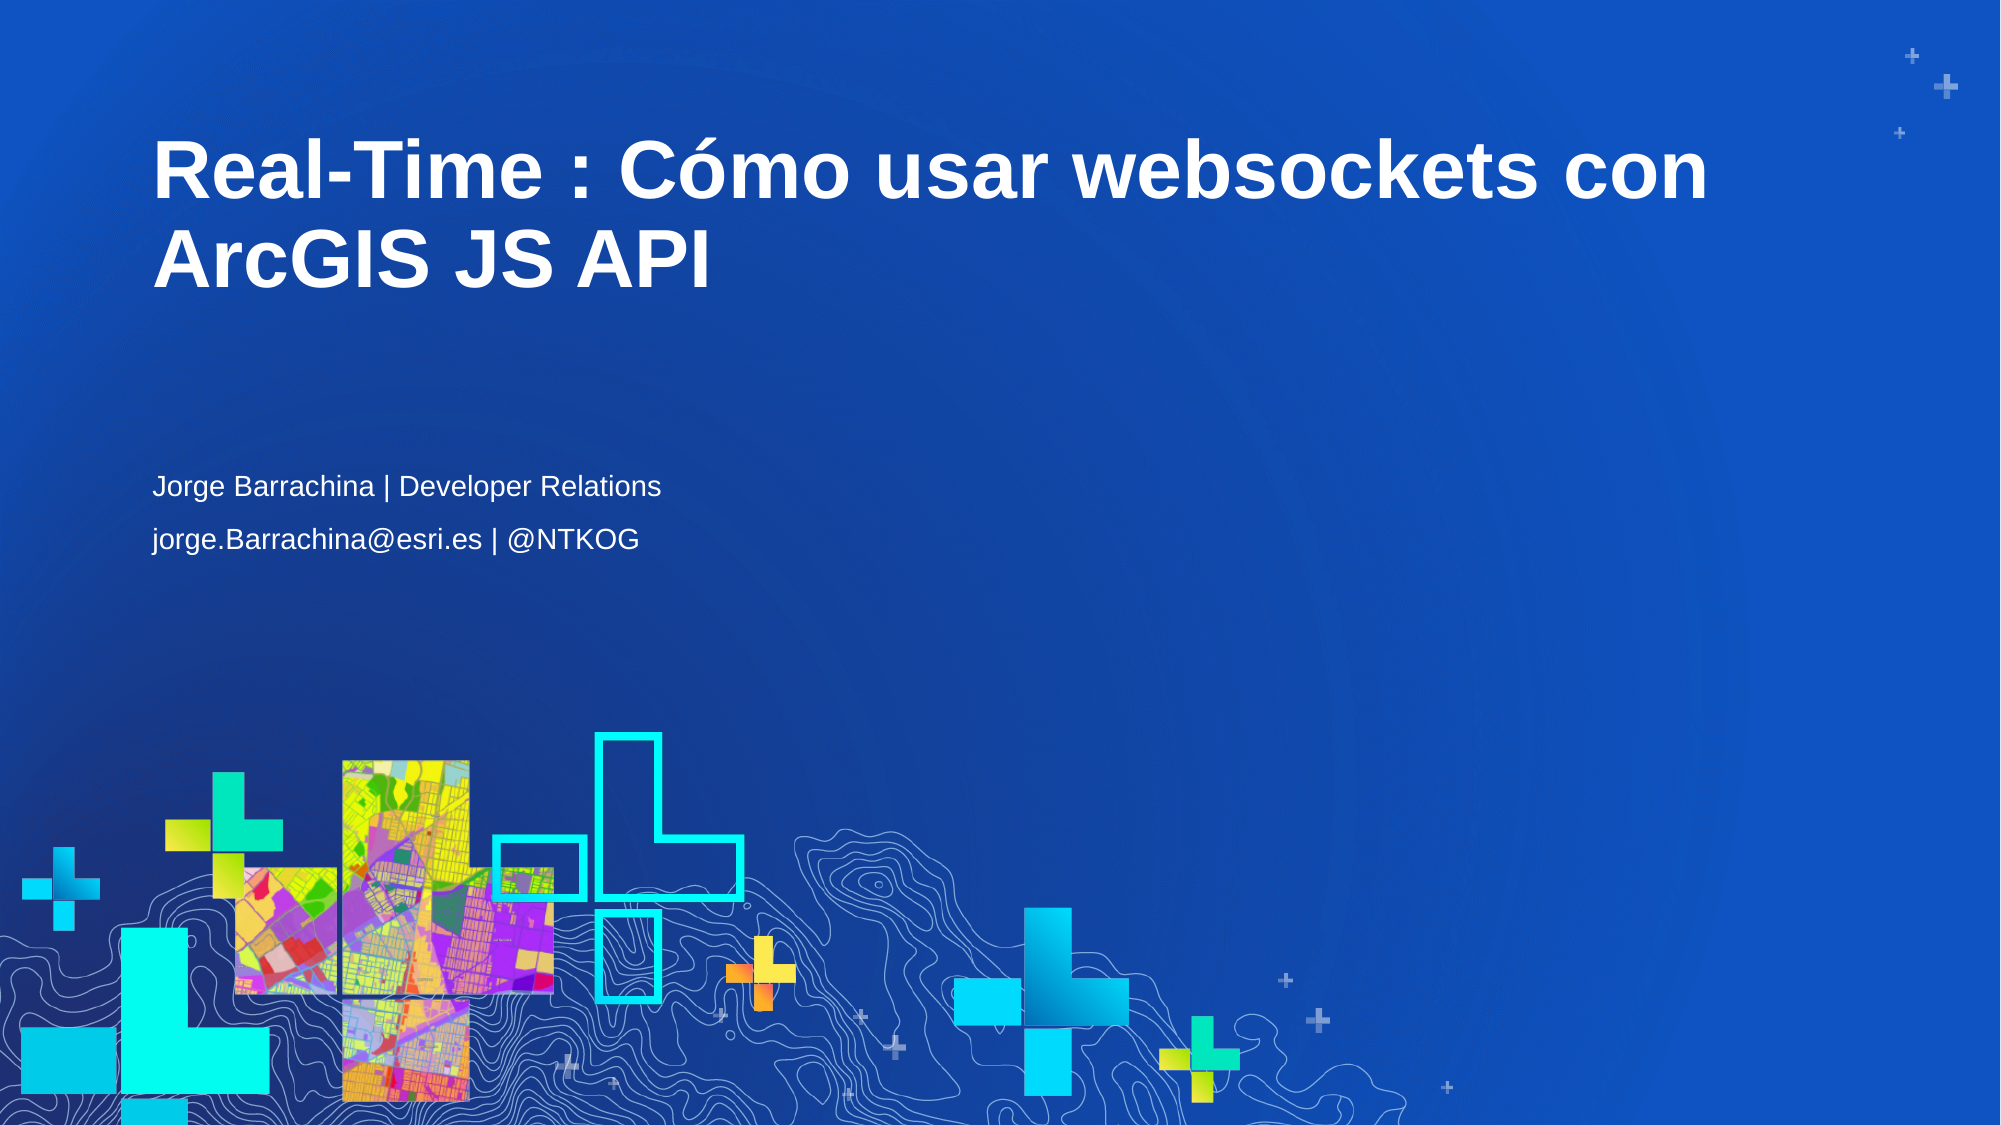

# Real-Time : Cómo usar websockets con ArcGIS JS API
Jorge Barrachina | Developer Relations
jorge.Barrachina@esri.es | @NTKOG